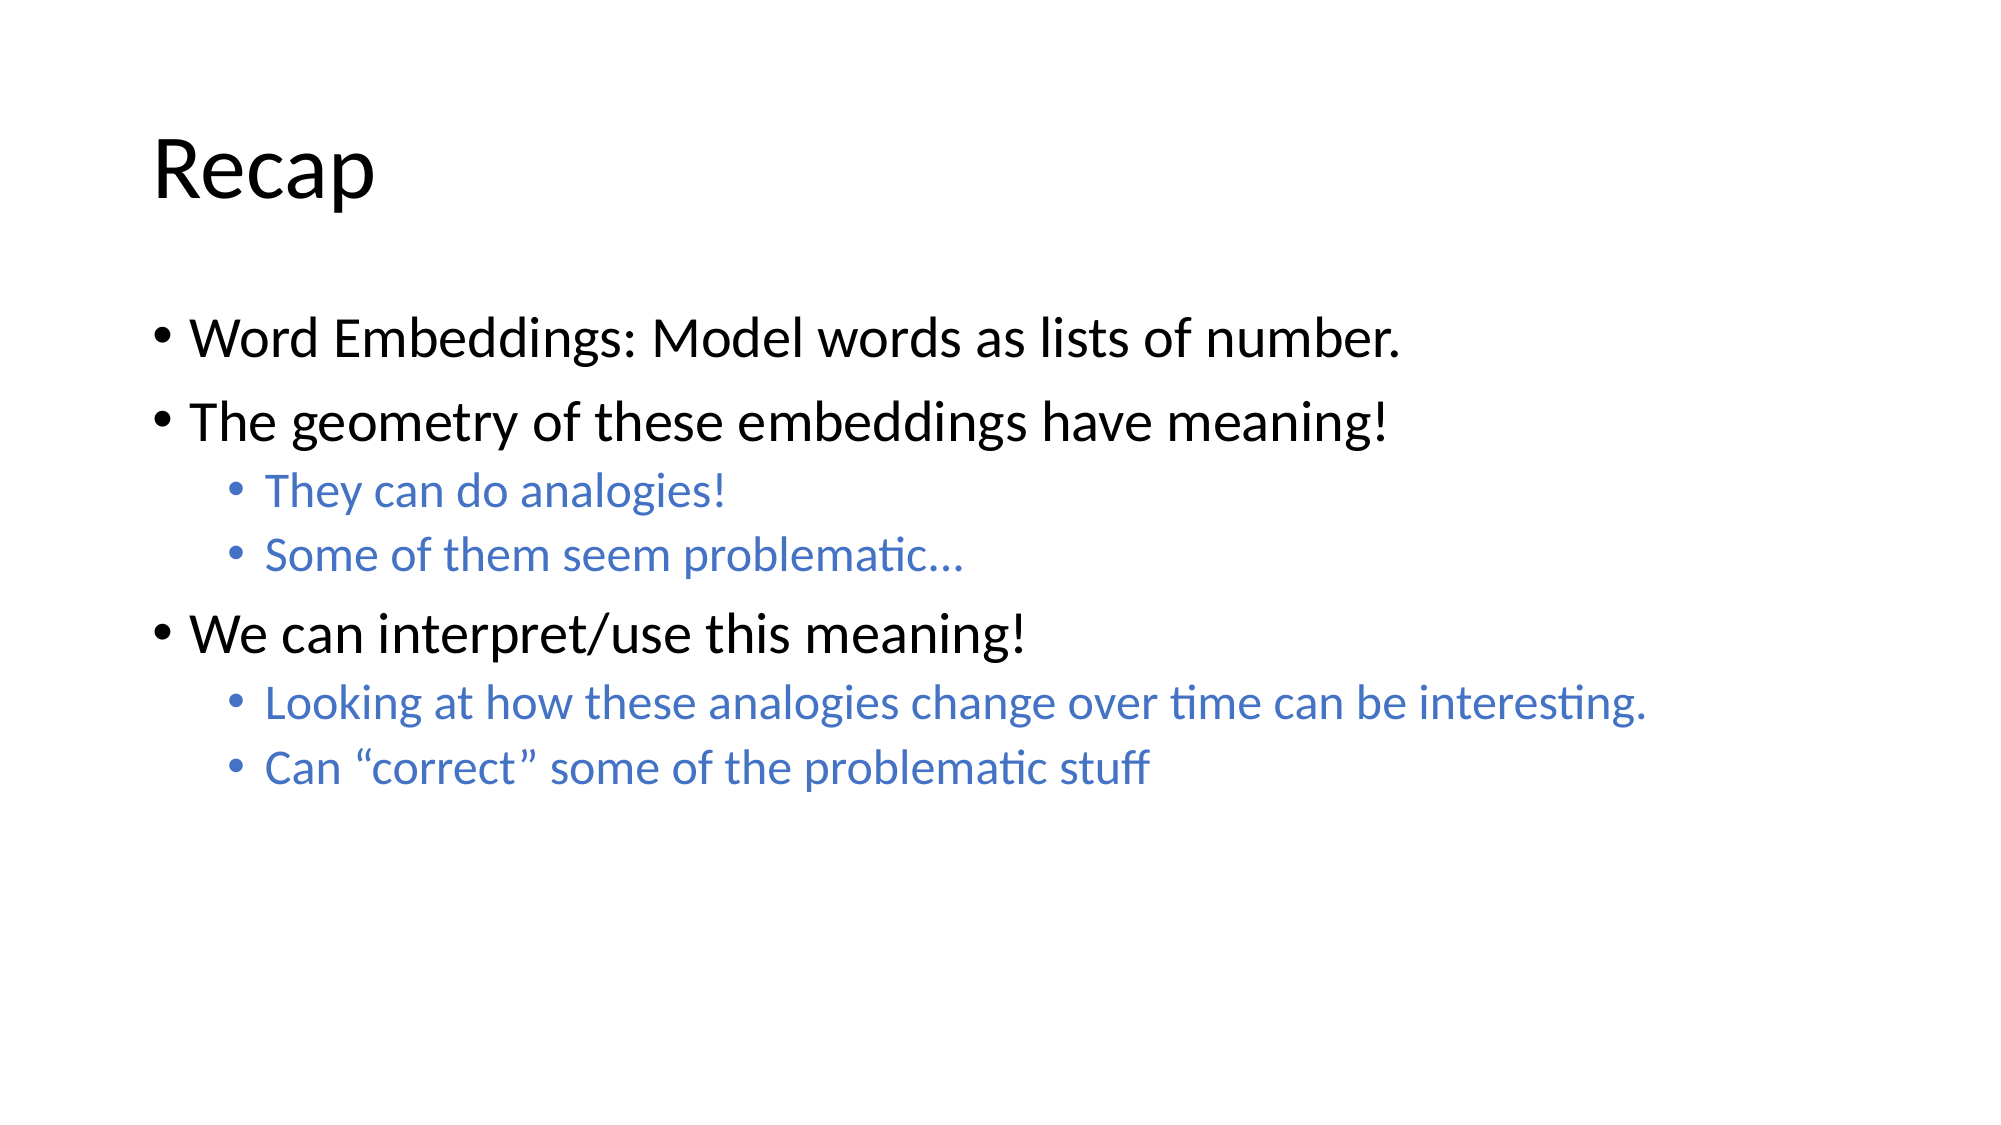

# Recap
Word Embeddings: Model words as lists of number.
The geometry of these embeddings have meaning!
They can do analogies!
Some of them seem problematic...
We can interpret/use this meaning!
Looking at how these analogies change over time can be interesting.
Can “correct” some of the problematic stuff